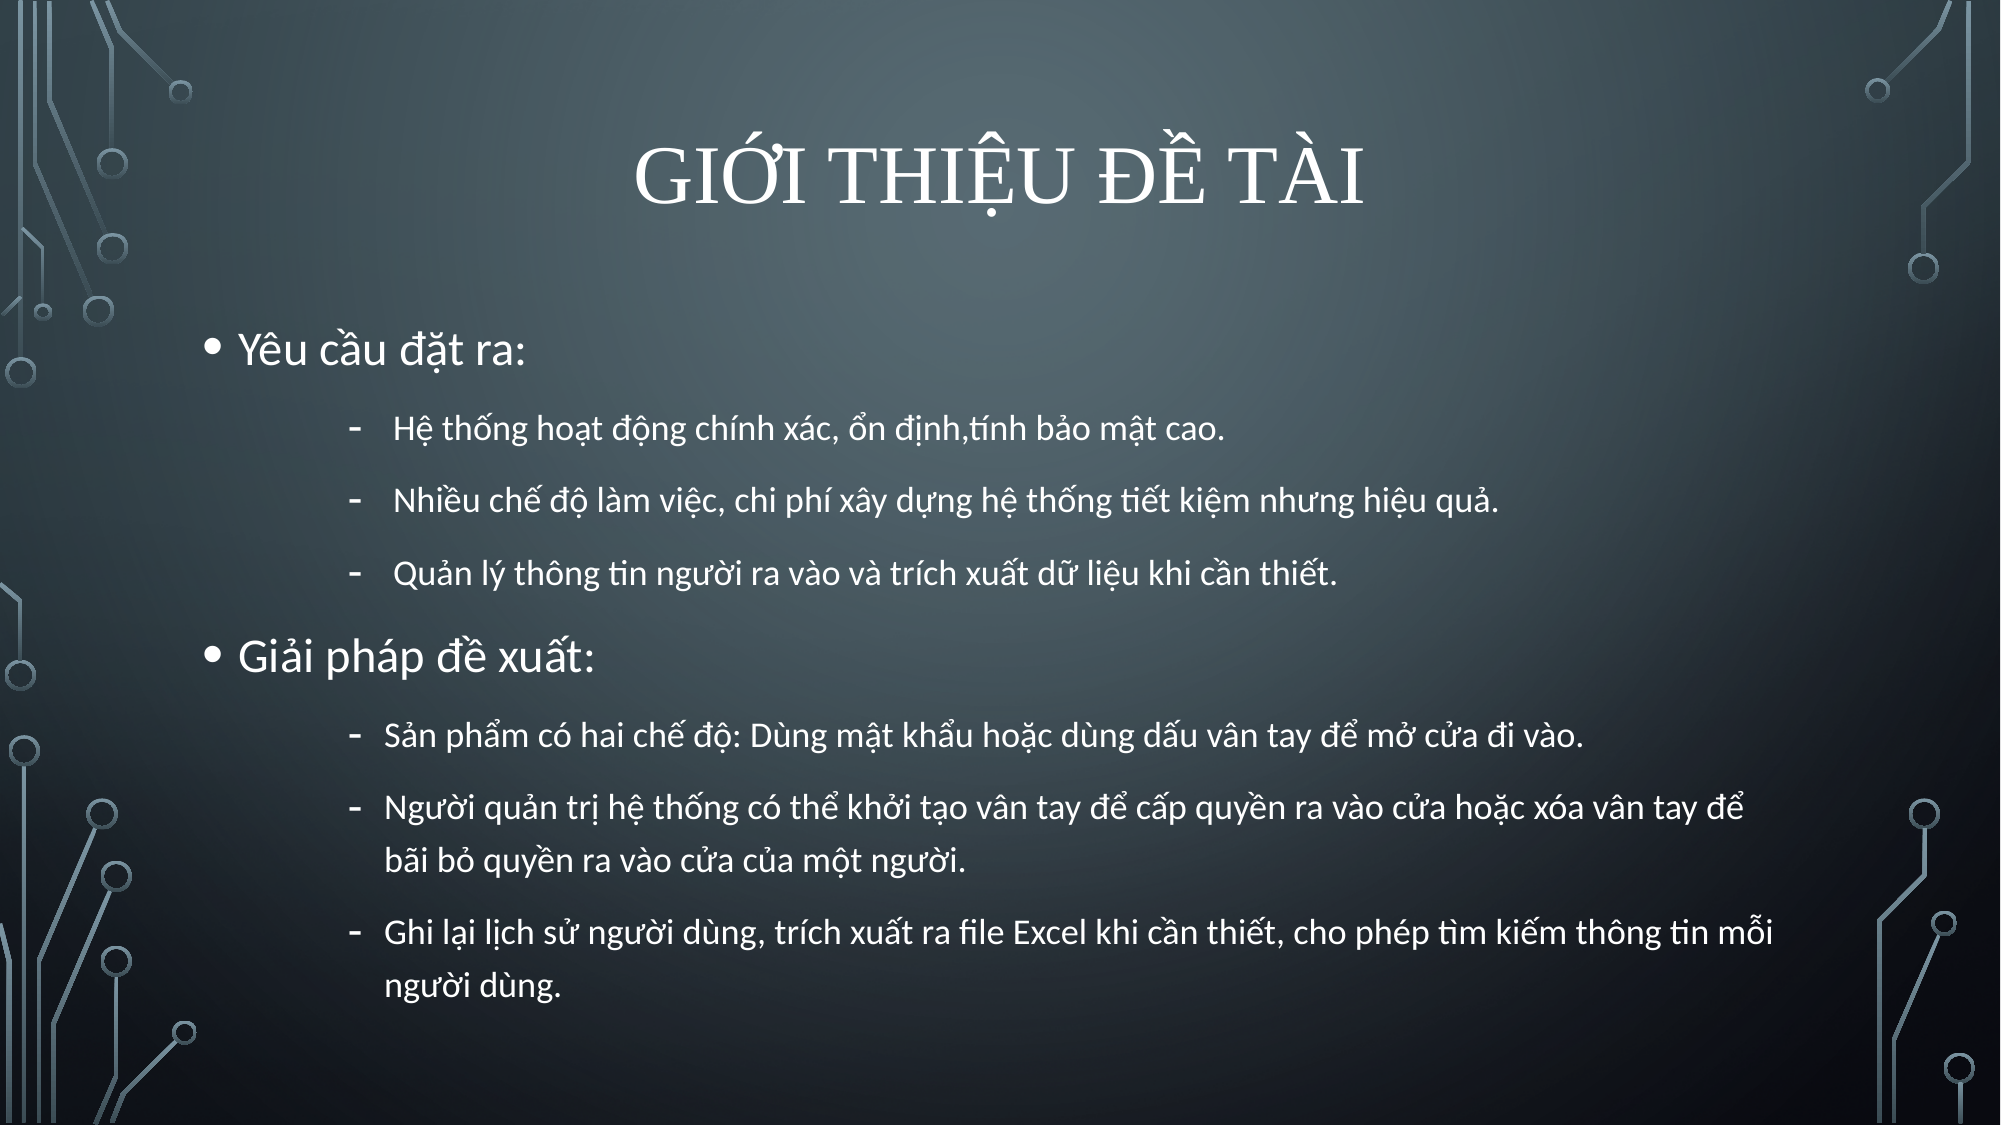

# Giới thiệu Đề tài
Yêu cầu đặt ra:
Hệ thống hoạt động chính xác, ổn định,tính bảo mật cao.
Nhiều chế độ làm việc, chi phí xây dựng hệ thống tiết kiệm nhưng hiệu quả.
Quản lý thông tin người ra vào và trích xuất dữ liệu khi cần thiết.
Giải pháp đề xuất:
Sản phẩm có hai chế độ: Dùng mật khẩu hoặc dùng dấu vân tay để mở cửa đi vào.
Người quản trị hệ thống có thể khởi tạo vân tay để cấp quyền ra vào cửa hoặc xóa vân tay để bãi bỏ quyền ra vào cửa của một người.
Ghi lại lịch sử người dùng, trích xuất ra file Excel khi cần thiết, cho phép tìm kiếm thông tin mỗi người dùng.